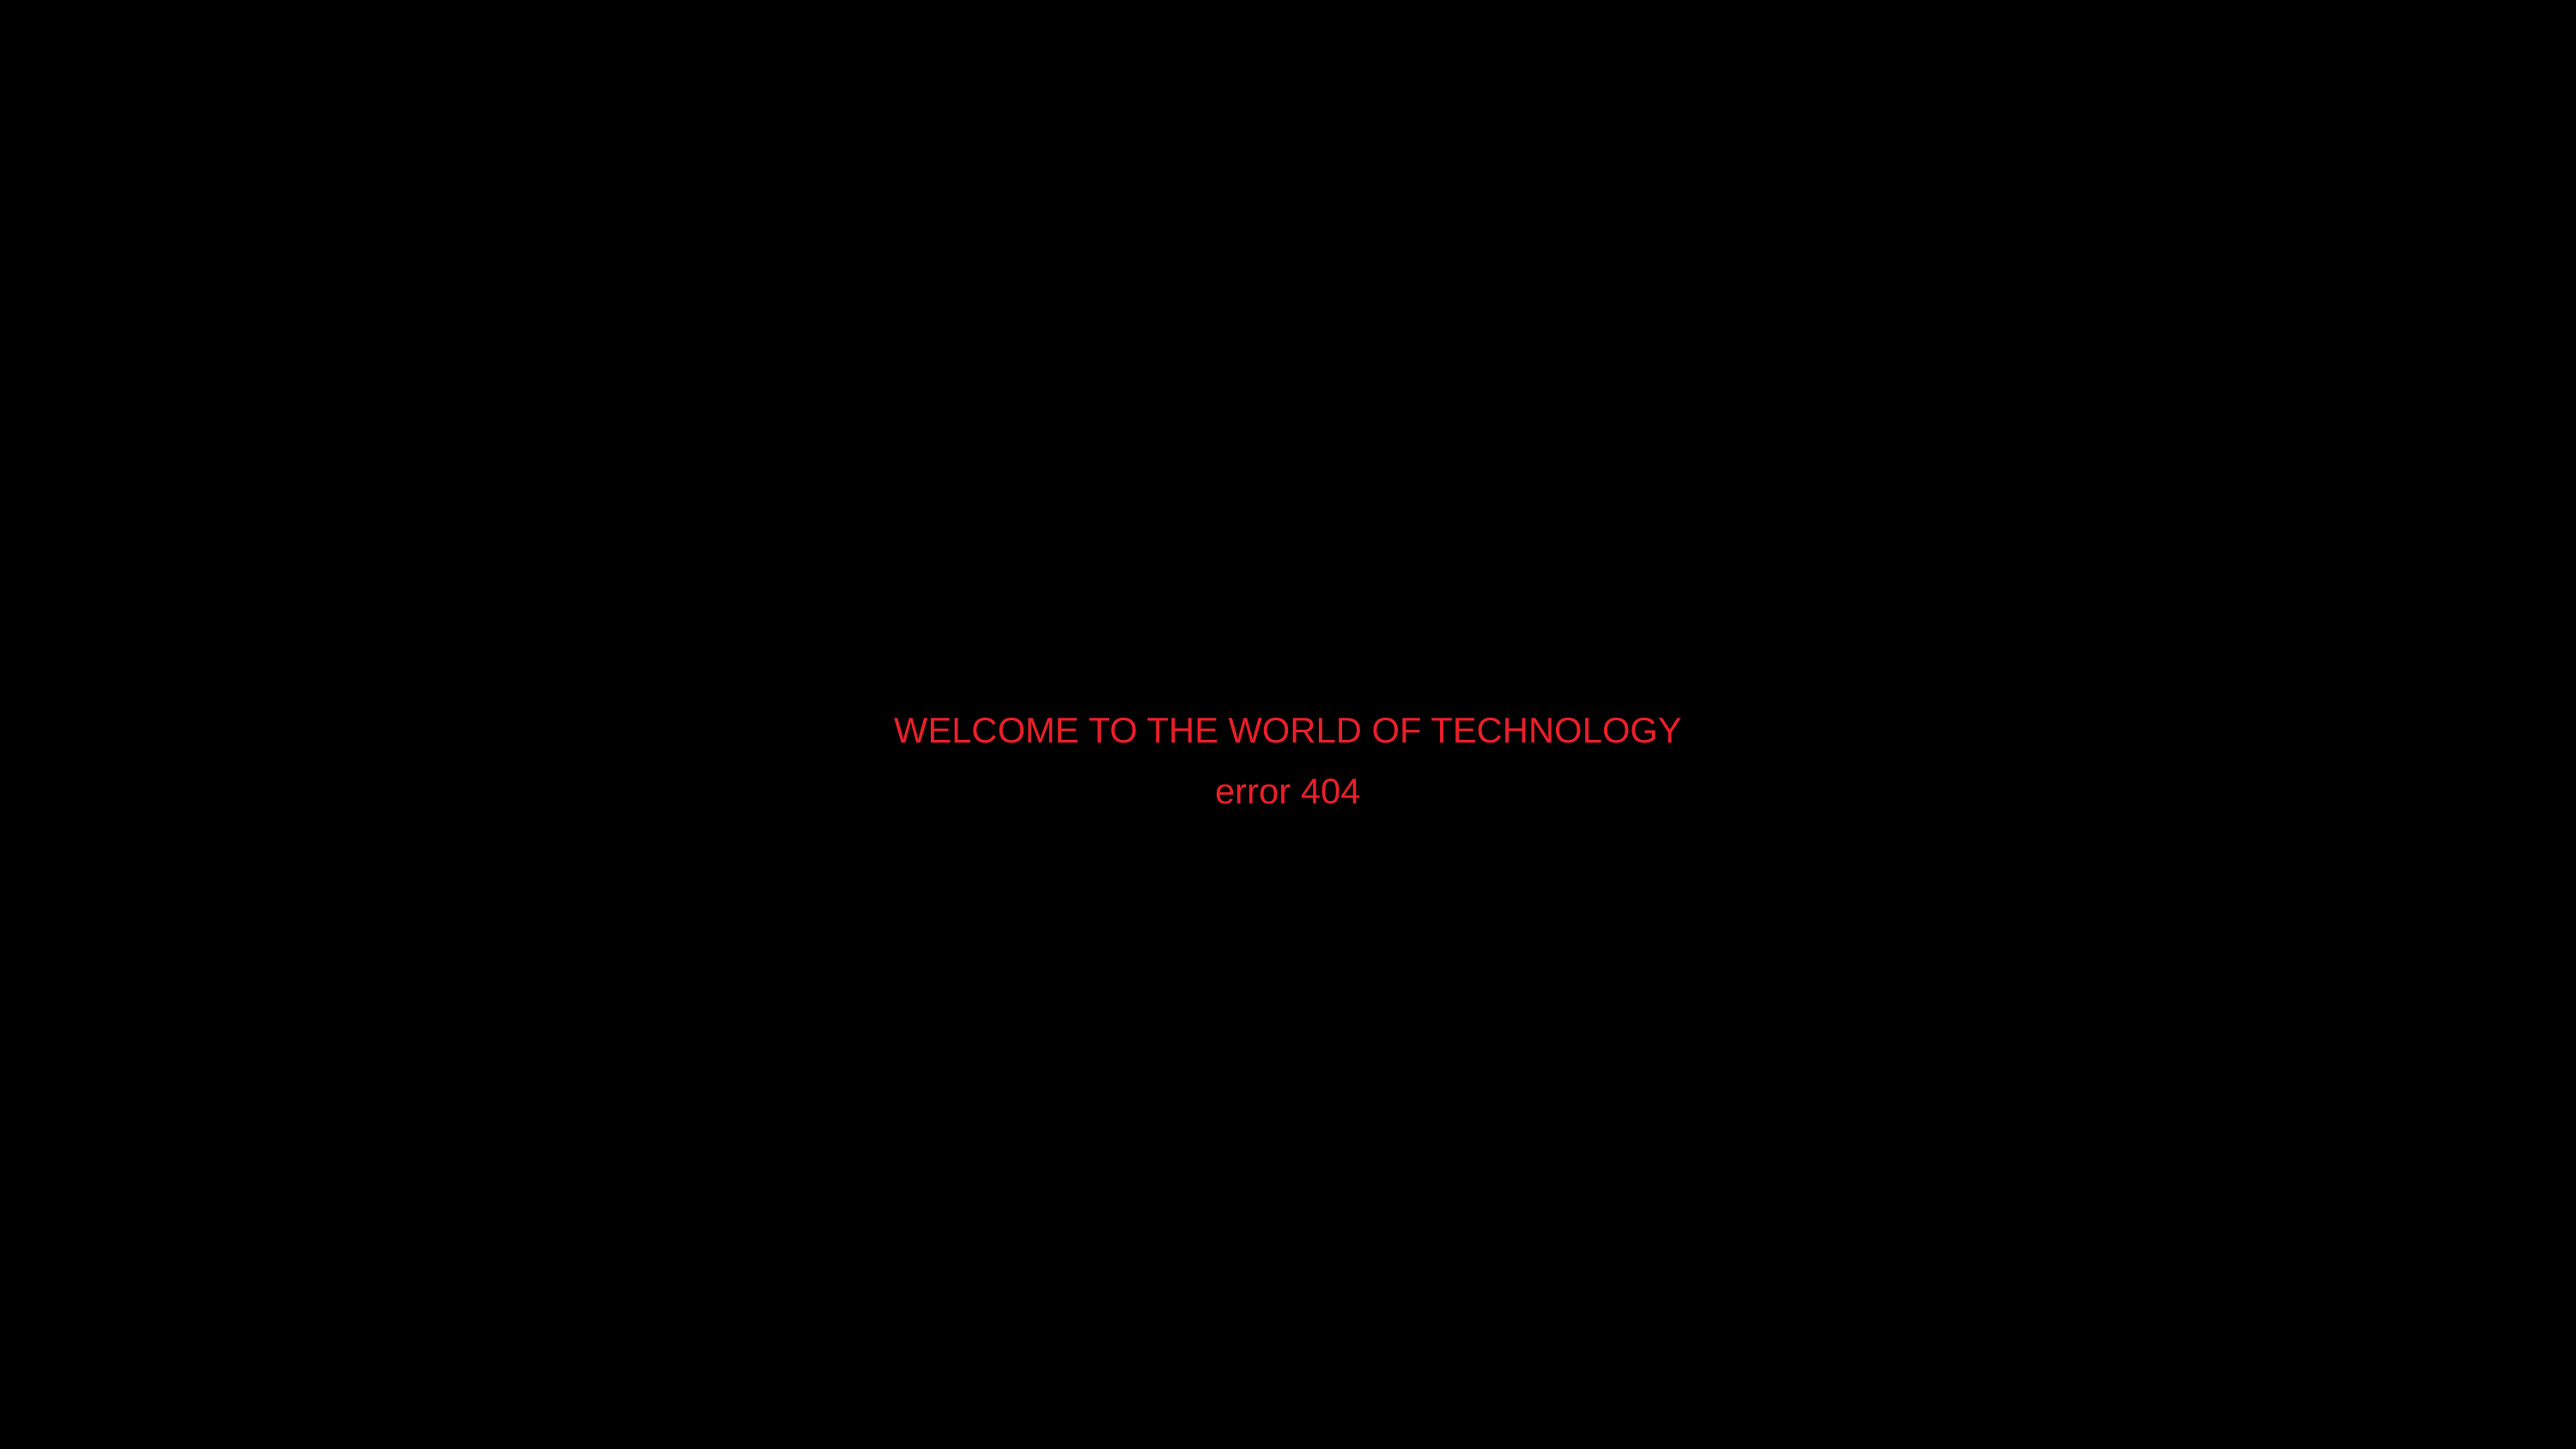

WELCOME TO THE WORLD OF TECHNOLOGY
error 404